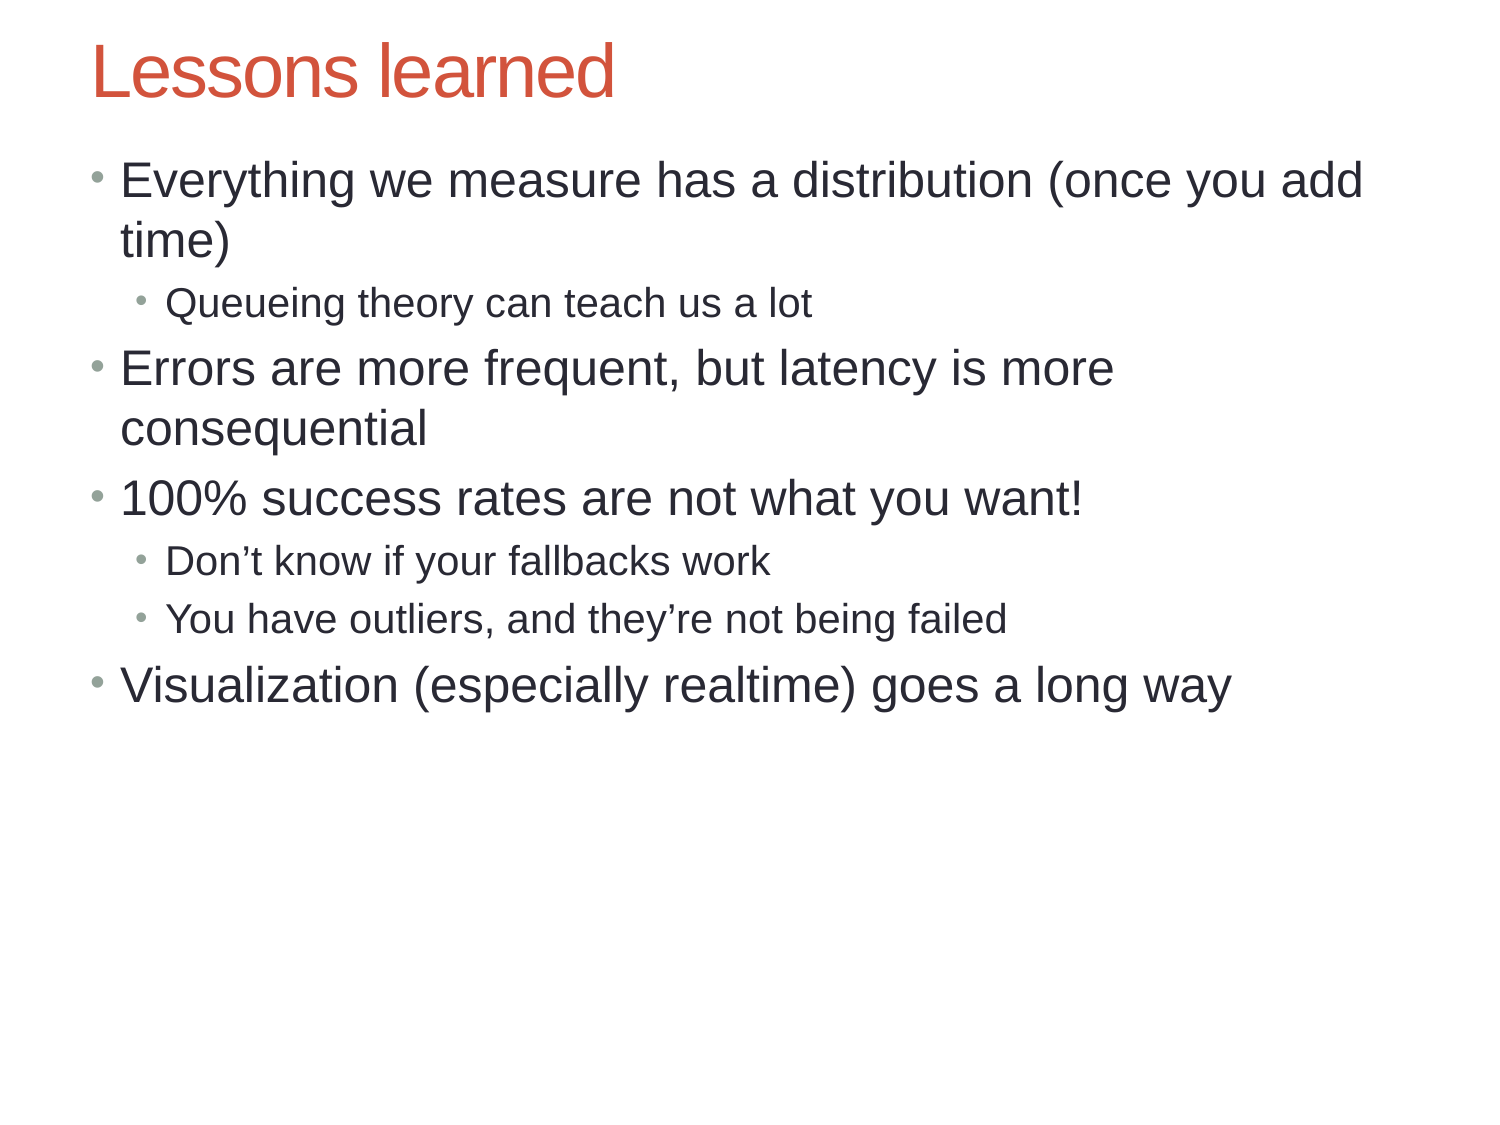

# Lessons learned
Everything we measure has a distribution (once you add time)
Queueing theory can teach us a lot
Errors are more frequent, but latency is more consequential
100% success rates are not what you want!
Don’t know if your fallbacks work
You have outliers, and they’re not being failed
Visualization (especially realtime) goes a long way